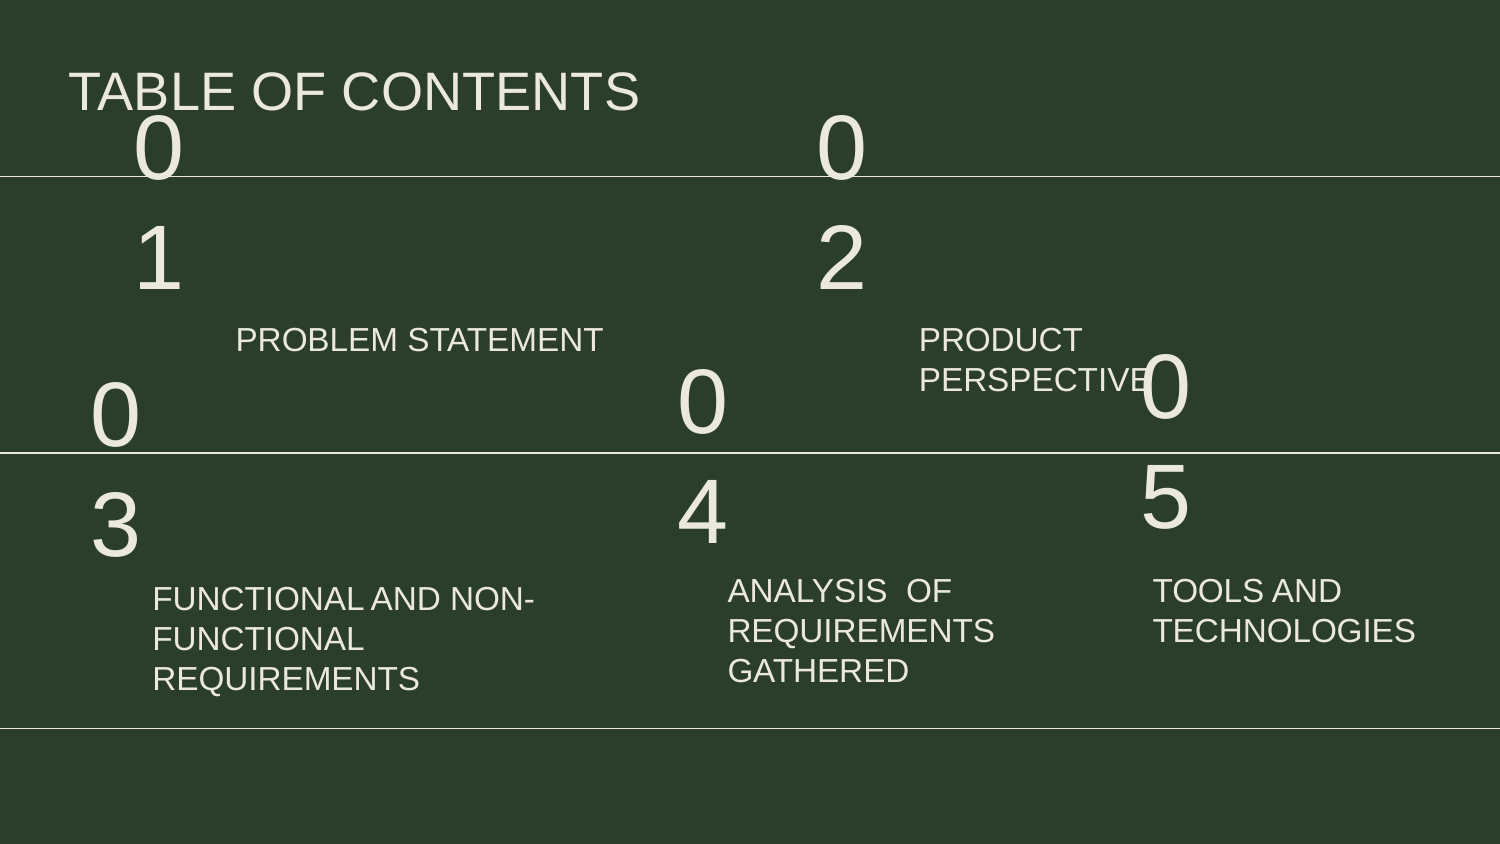

# TABLE OF CONTENTS
01
02
PROBLEM STATEMENT

PRODUCT PERSPECTIVE
05
04
03
ANALYSIS  OF REQUIREMENTS GATHERED
TOOLS AND TECHNOLOGIES
FUNCTIONAL AND NON-FUNCTIONAL REQUIREMENTS